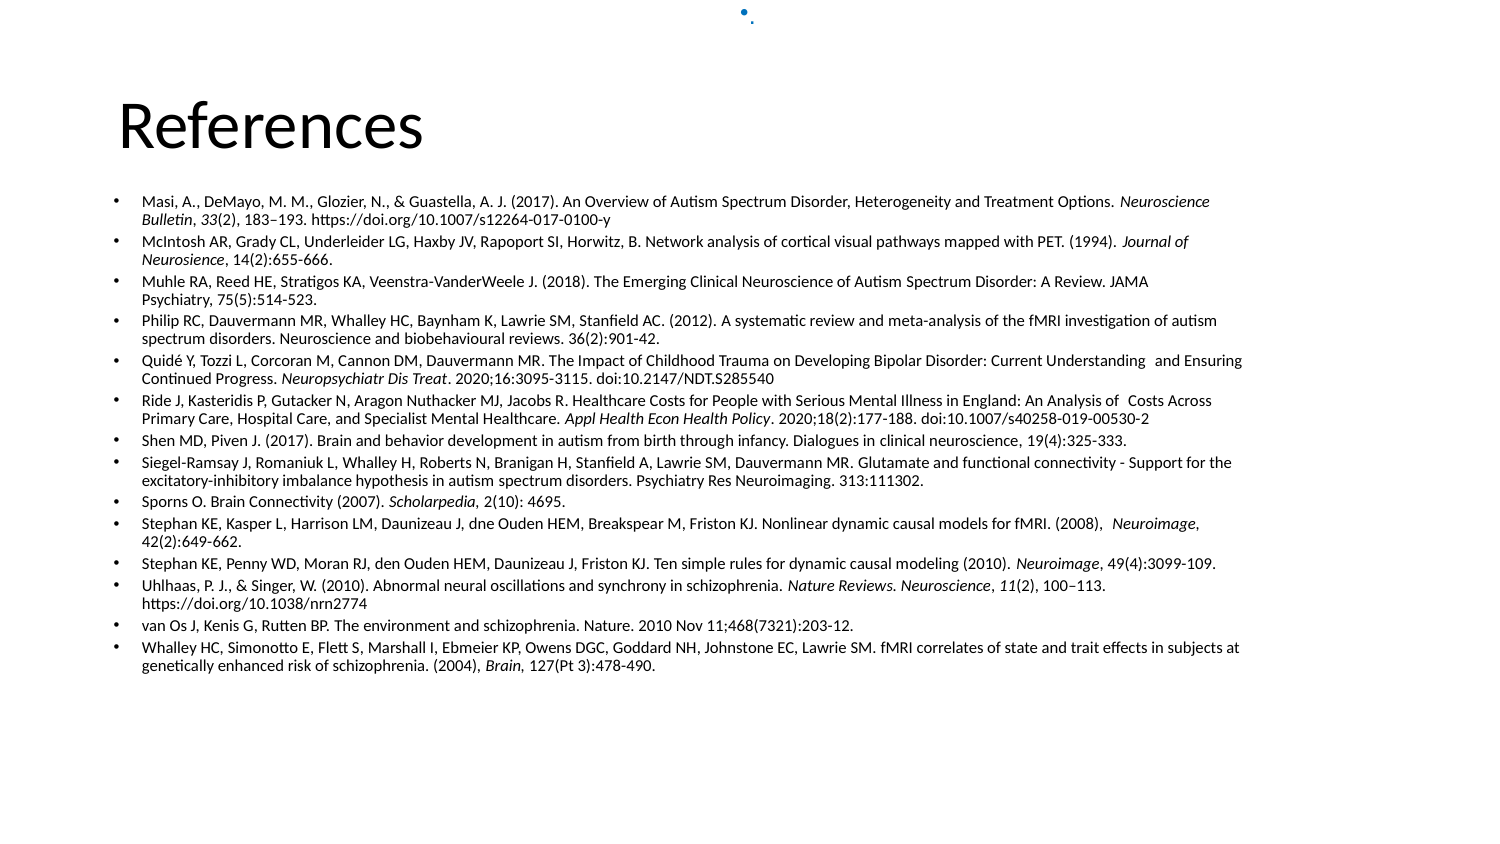

.
# References
Masi, A., DeMayo, M. M., Glozier, N., & Guastella, A. J. (2017). An Overview of Autism Spectrum Disorder, Heterogeneity and Treatment Options. Neuroscience Bulletin, 33(2), 183–193. https://doi.org/10.1007/s12264-017-0100-y
McIntosh AR, Grady CL, Underleider LG, Haxby JV, Rapoport SI, Horwitz, B. Network analysis of cortical visual pathways mapped with PET. (1994). Journal of Neurosience, 14(2):655-666.
Muhle RA, Reed HE, Stratigos KA, Veenstra-VanderWeele J. (2018). The Emerging Clinical Neuroscience of Autism Spectrum Disorder: A Review. JAMA Psychiatry, 75(5):514-523. ​
Philip RC, Dauvermann MR, Whalley HC, Baynham K, Lawrie SM, Stanfield AC. (2012). A systematic review and meta-analysis of the fMRI investigation of autism spectrum disorders. Neuroscience and biobehavioural reviews. 36(2):901-42. ​
Quidé Y, Tozzi L, Corcoran M, Cannon DM, Dauvermann MR. The Impact of Childhood Trauma on Developing Bipolar Disorder: Current Understanding  and Ensuring Continued Progress. Neuropsychiatr Dis Treat. 2020;16:3095-3115. doi:10.2147/NDT.S285540
Ride J, Kasteridis P, Gutacker N, Aragon Nuthacker MJ, Jacobs R. Healthcare Costs for People with Serious Mental Illness in England: An Analysis of  Costs Across Primary Care, Hospital Care, and Specialist Mental Healthcare. Appl Health Econ Health Policy. 2020;18(2):177-188. doi:10.1007/s40258-019-00530-2
Shen MD, Piven J. (2017). Brain and behavior development in autism from birth through infancy. Dialogues in clinical neuroscience, 19(4):325-333. ​
Siegel-Ramsay J, Romaniuk L, Whalley H, Roberts N, Branigan H, Stanfield A, Lawrie SM, Dauvermann MR. Glutamate and functional connectivity - Support for the excitatory-inhibitory imbalance hypothesis in autism spectrum disorders. Psychiatry Res Neuroimaging. 313:111302.
Sporns O. Brain Connectivity (2007). Scholarpedia, 2(10): 4695.
Stephan KE, Kasper L, Harrison LM, Daunizeau J, dne Ouden HEM, Breakspear M, Friston KJ. Nonlinear dynamic causal models for fMRI. (2008),  Neuroimage, 42(2):649-662.
Stephan KE, Penny WD, Moran RJ, den Ouden HEM, Daunizeau J, Friston KJ. Ten simple rules for dynamic causal modeling (2010). Neuroimage, 49(4):3099-109.
Uhlhaas, P. J., & Singer, W. (2010). Abnormal neural oscillations and synchrony in schizophrenia. Nature Reviews. Neuroscience, 11(2), 100–113. https://doi.org/10.1038/nrn2774
van Os J, Kenis G, Rutten BP. The environment and schizophrenia. Nature. 2010 Nov 11;468(7321):203-12.
Whalley HC, Simonotto E, Flett S, Marshall I, Ebmeier KP, Owens DGC, Goddard NH, Johnstone EC, Lawrie SM. fMRI correlates of state and trait effects in subjects at genetically enhanced risk of schizophrenia. (2004), Brain, 127(Pt 3):478-490.